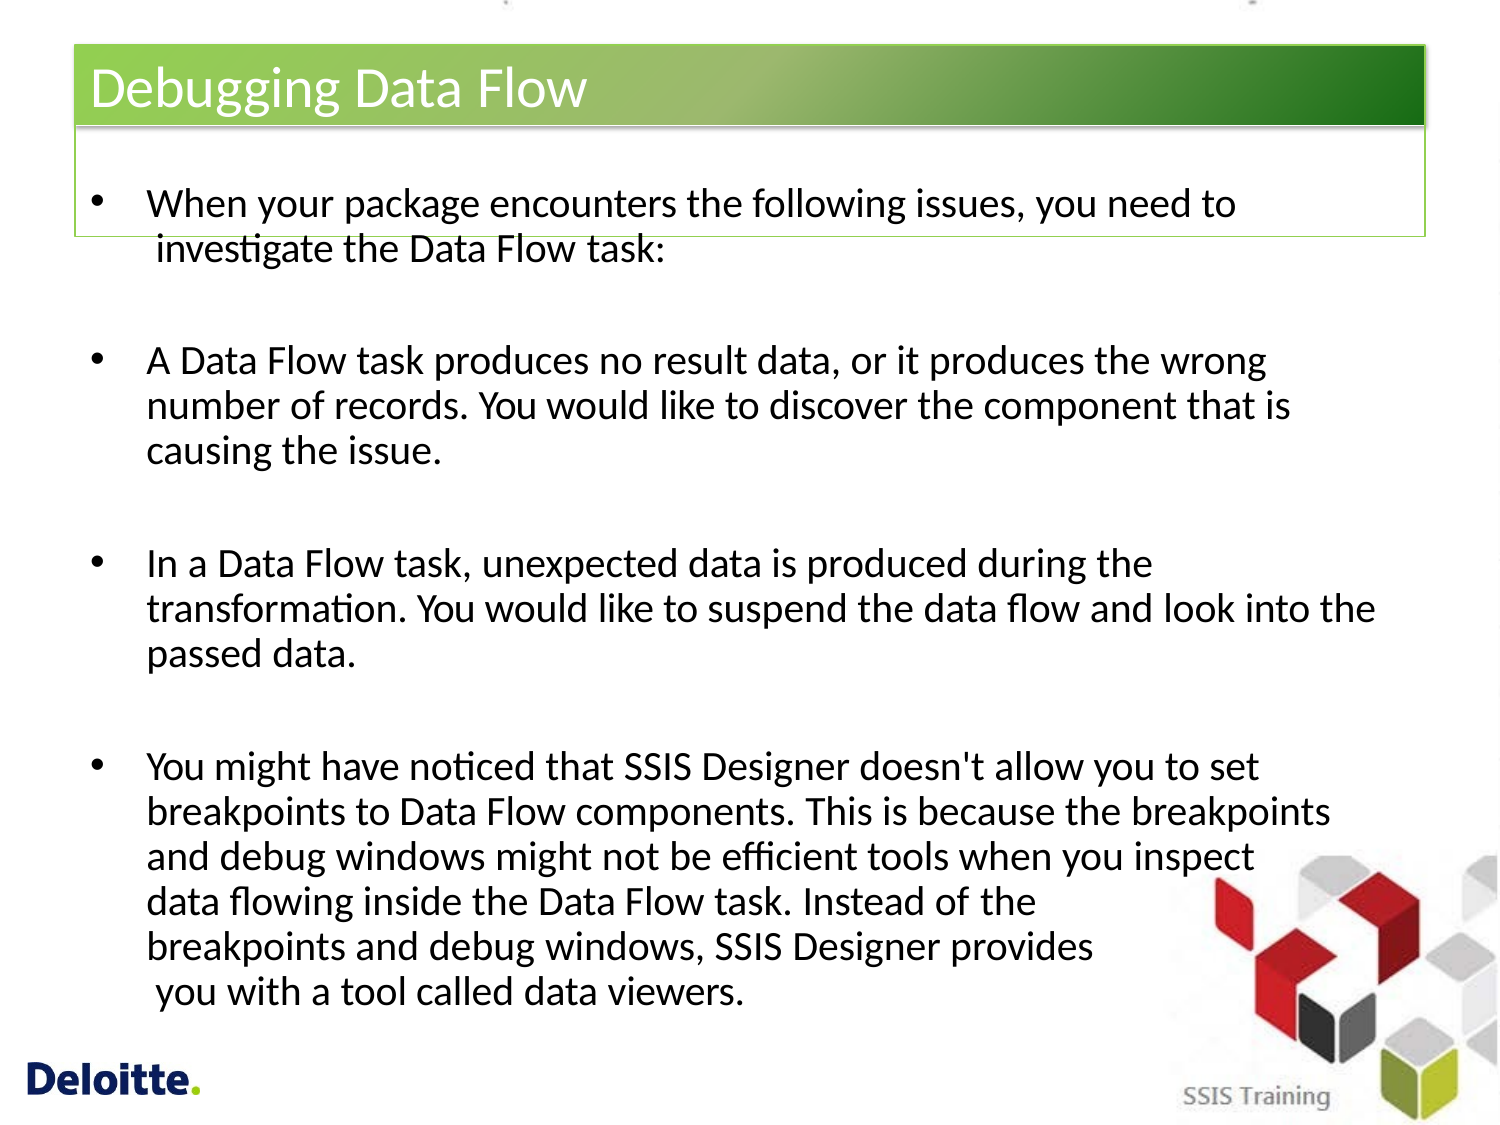

# Debugging Data Flow
When your package encounters the following issues, you need to  investigate the Data Flow task:

A Data Flow task produces no result data, or it produces the wrong  number of records. You would like to discover the component that is  causing the issue.

In a Data Flow task, unexpected data is produced during the  transformation. You would like to suspend the data flow and look into the  passed data.

You might have noticed that SSIS Designer doesn't allow you to set  breakpoints to Data Flow components. This is because the breakpoints  and debug windows might not be efficient tools when you inspect  data flowing inside the Data Flow task. Instead of the
breakpoints and debug windows, SSIS Designer provides  you with a tool called data viewers.